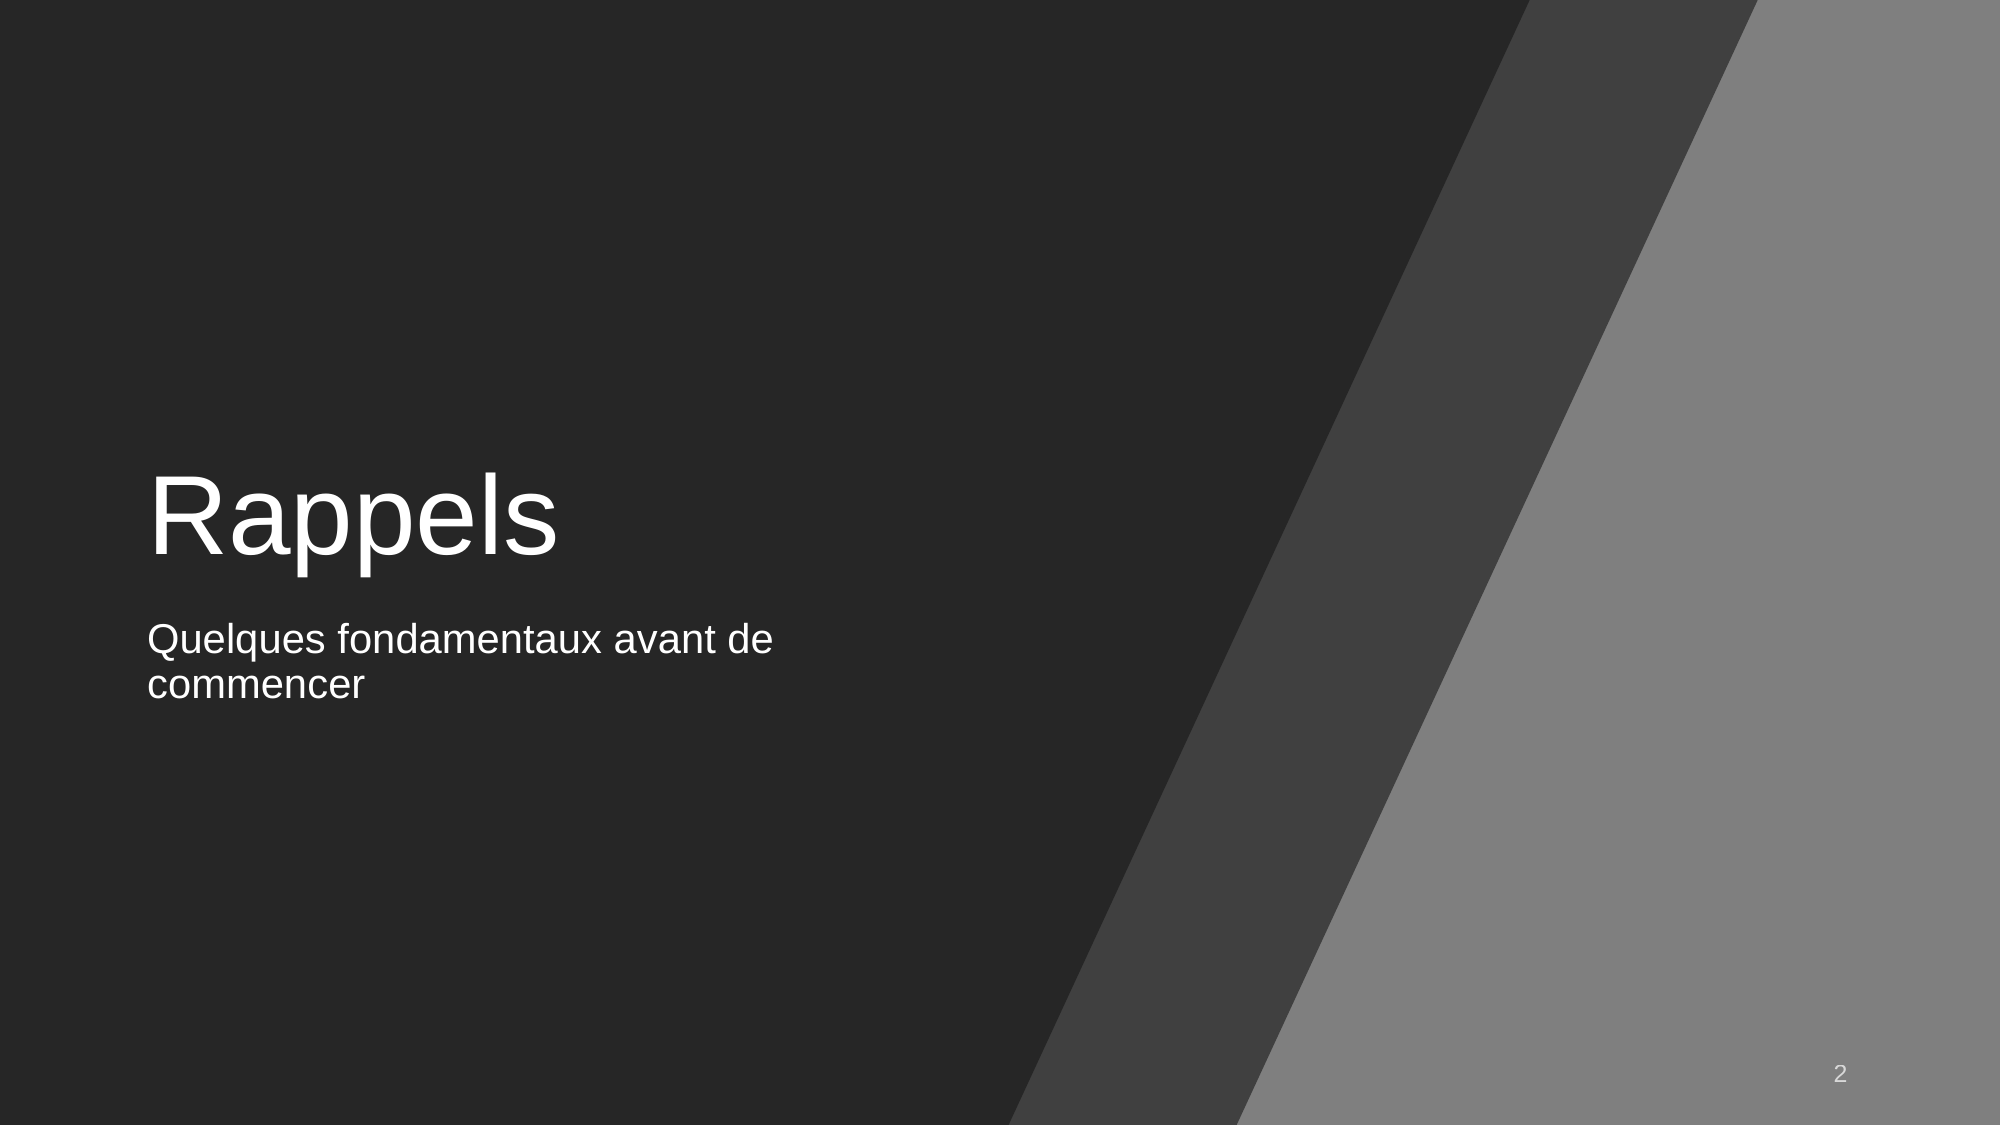

# Rappels
Quelques fondamentaux avant de commencer
2